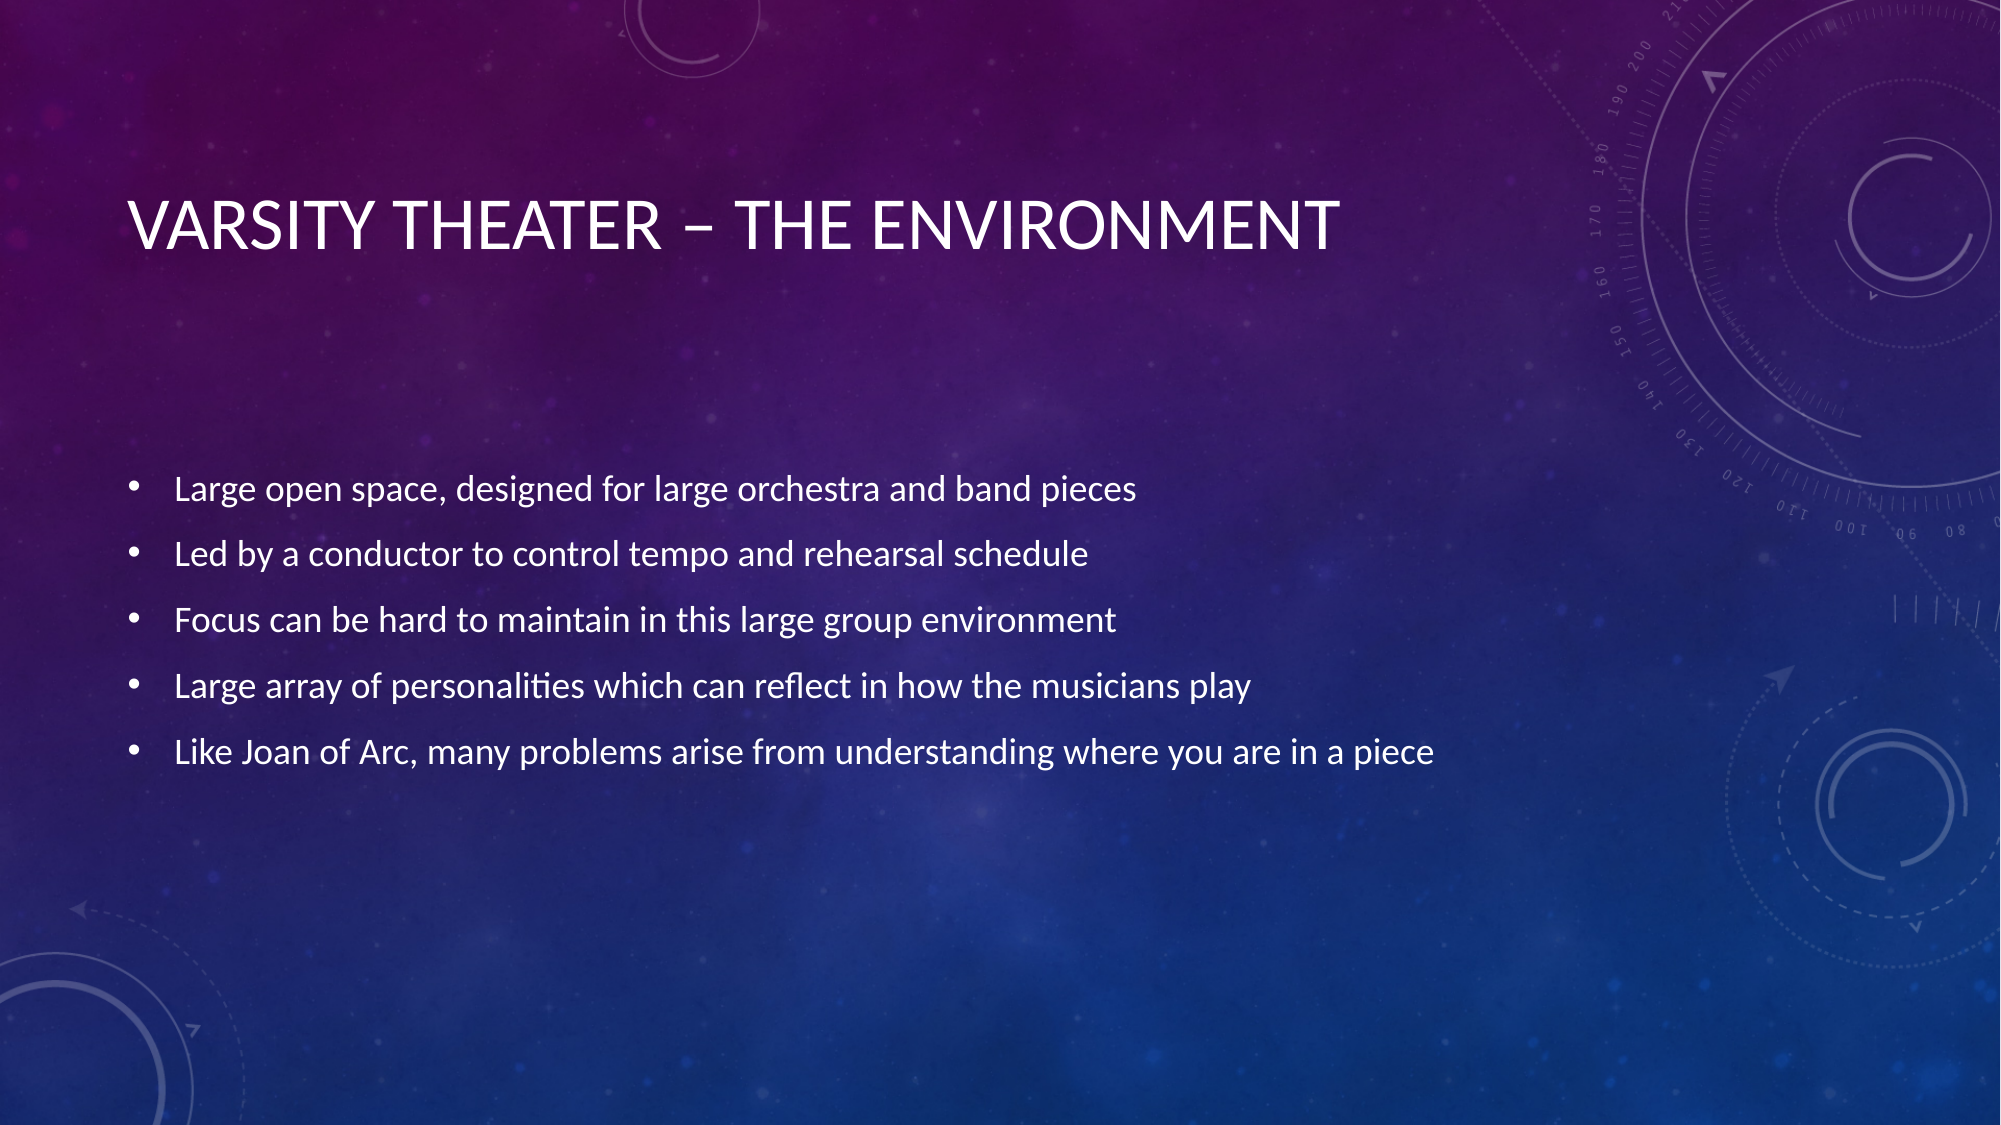

# Varsity Theater – The Environment
Large open space, designed for large orchestra and band pieces
Led by a conductor to control tempo and rehearsal schedule
Focus can be hard to maintain in this large group environment
Large array of personalities which can reflect in how the musicians play
Like Joan of Arc, many problems arise from understanding where you are in a piece